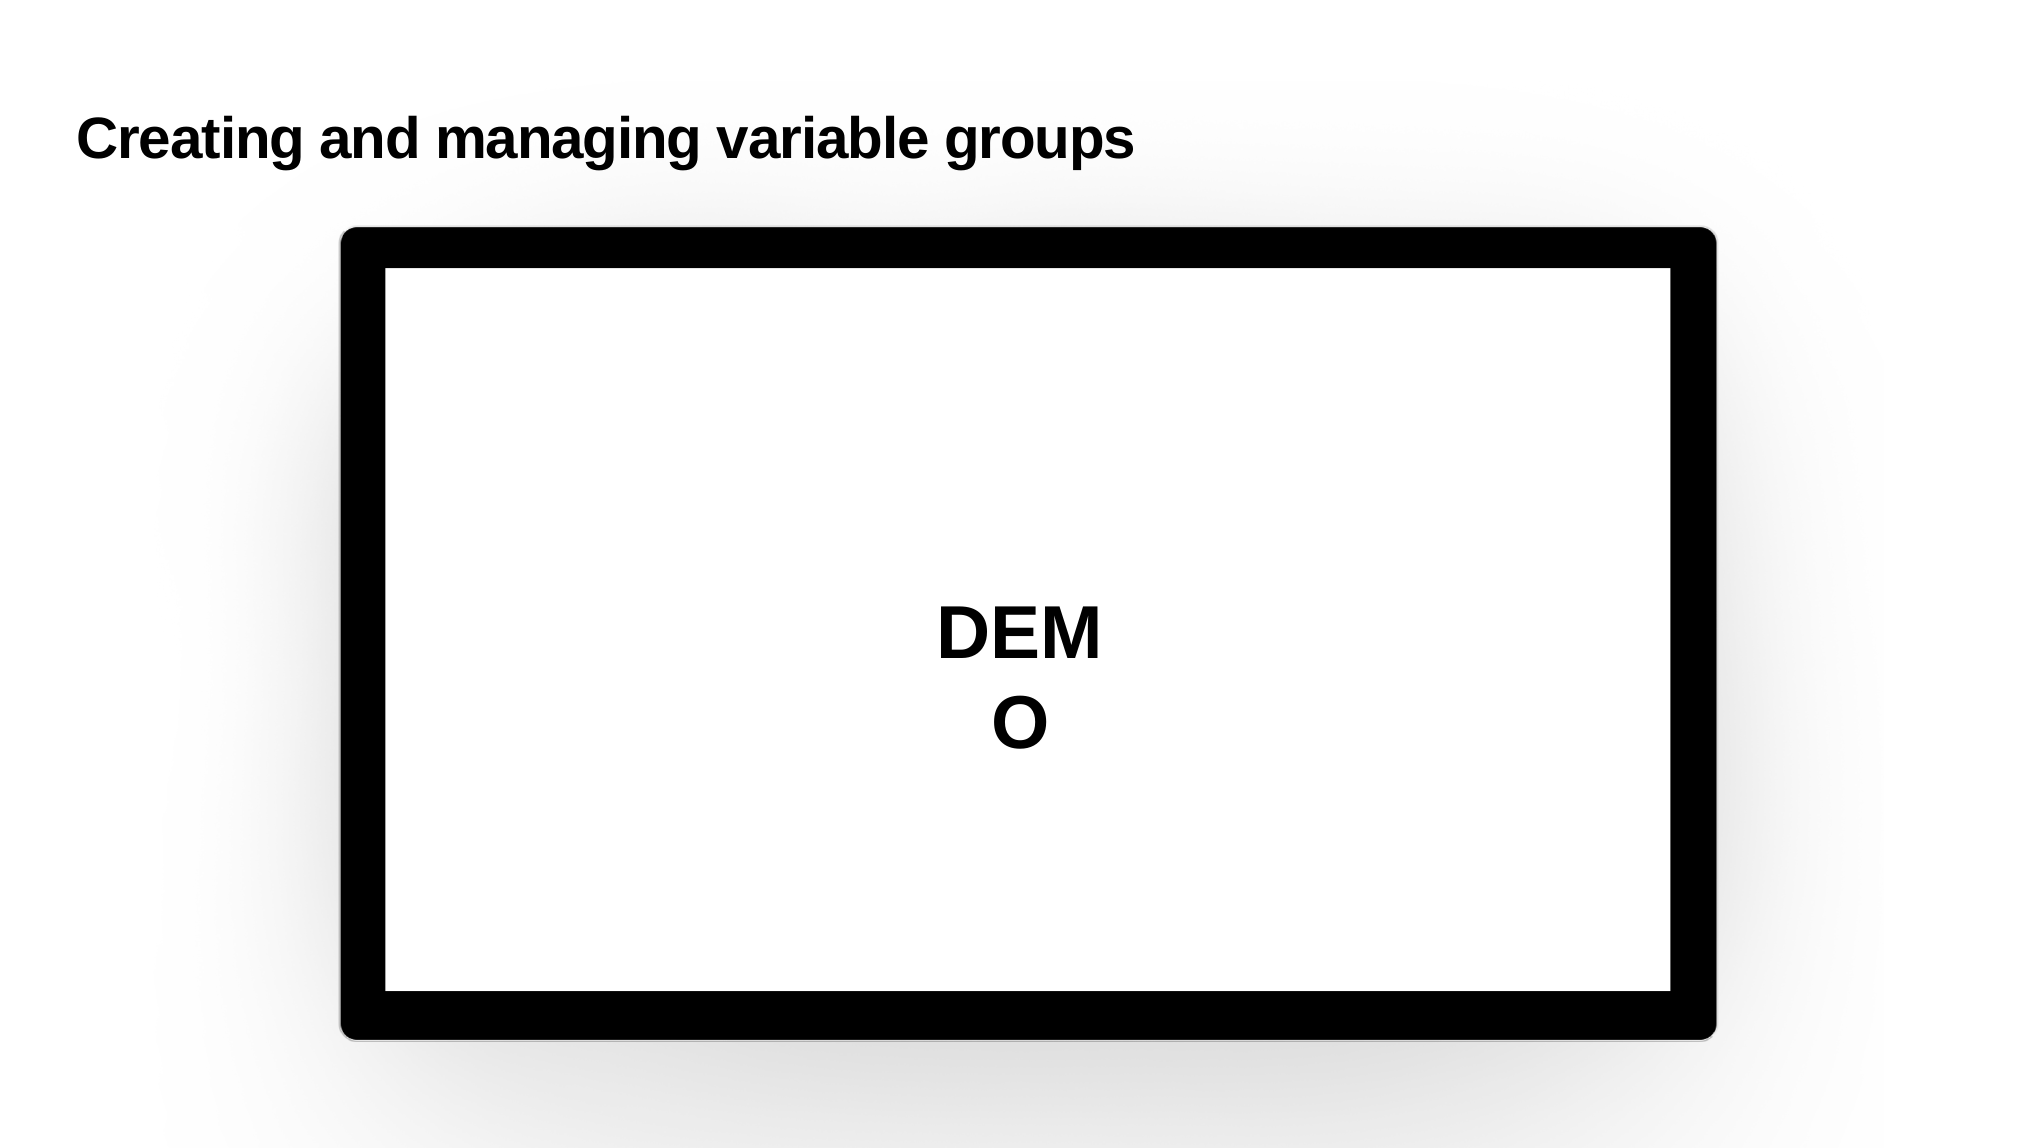

# Creating and managing variable groups
DEMO